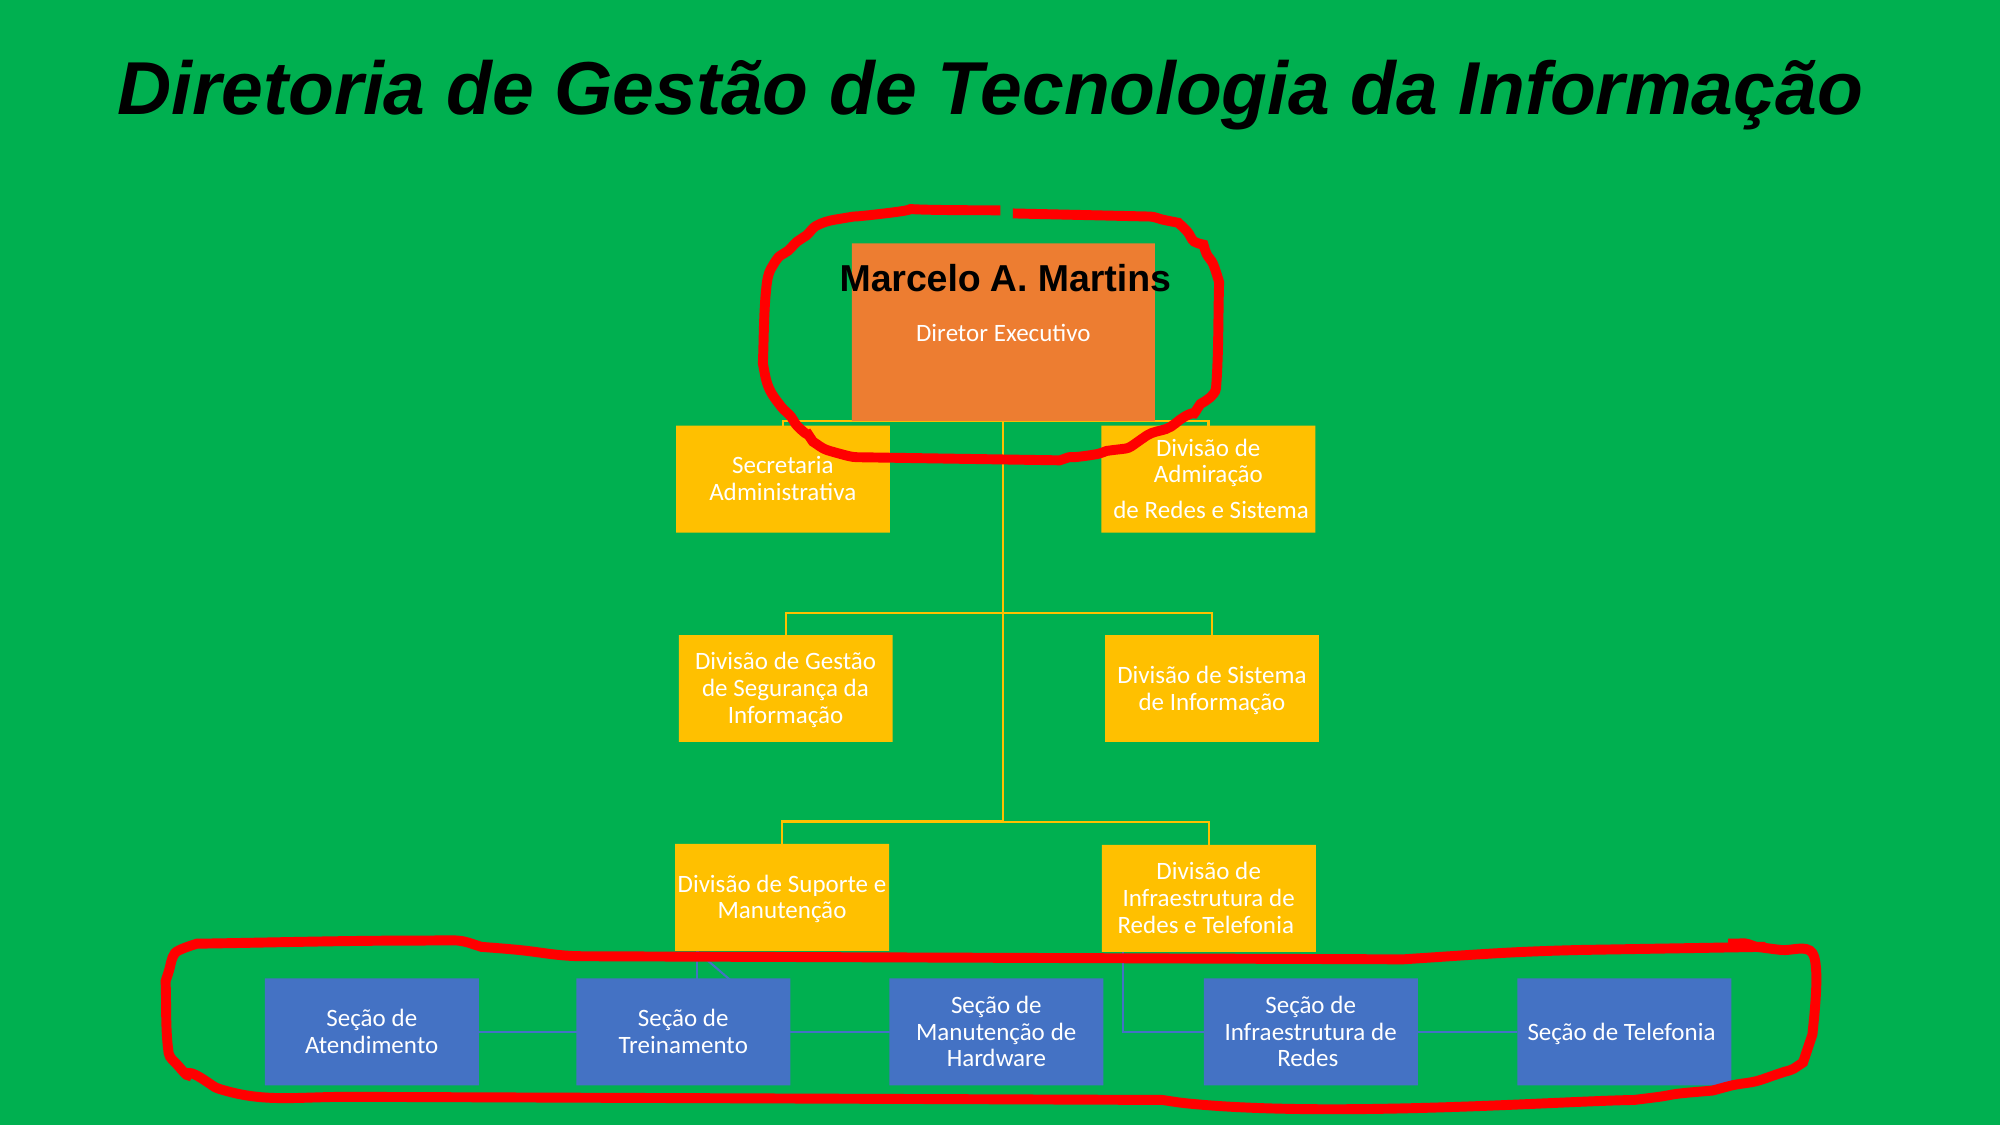

Diretor Executivo

Secretaria Administrativa
Divisão de Admiração
 de Redes e Sistema
Divisão de Gestão de Segurança da Informação
Divisão de Sistema de Informação
Divisão de Suporte e Manutenção
Seção de Manutenção de Hardware
Seção de Atendimento
Seção de Treinamento
Divisão de Infraestrutura de Redes e Telefonia
Seção de Infraestrutura de Redes
Seção de Telefonia
Diretoria de Gestão de Tecnologia da Informação

Marcelo A. Martins